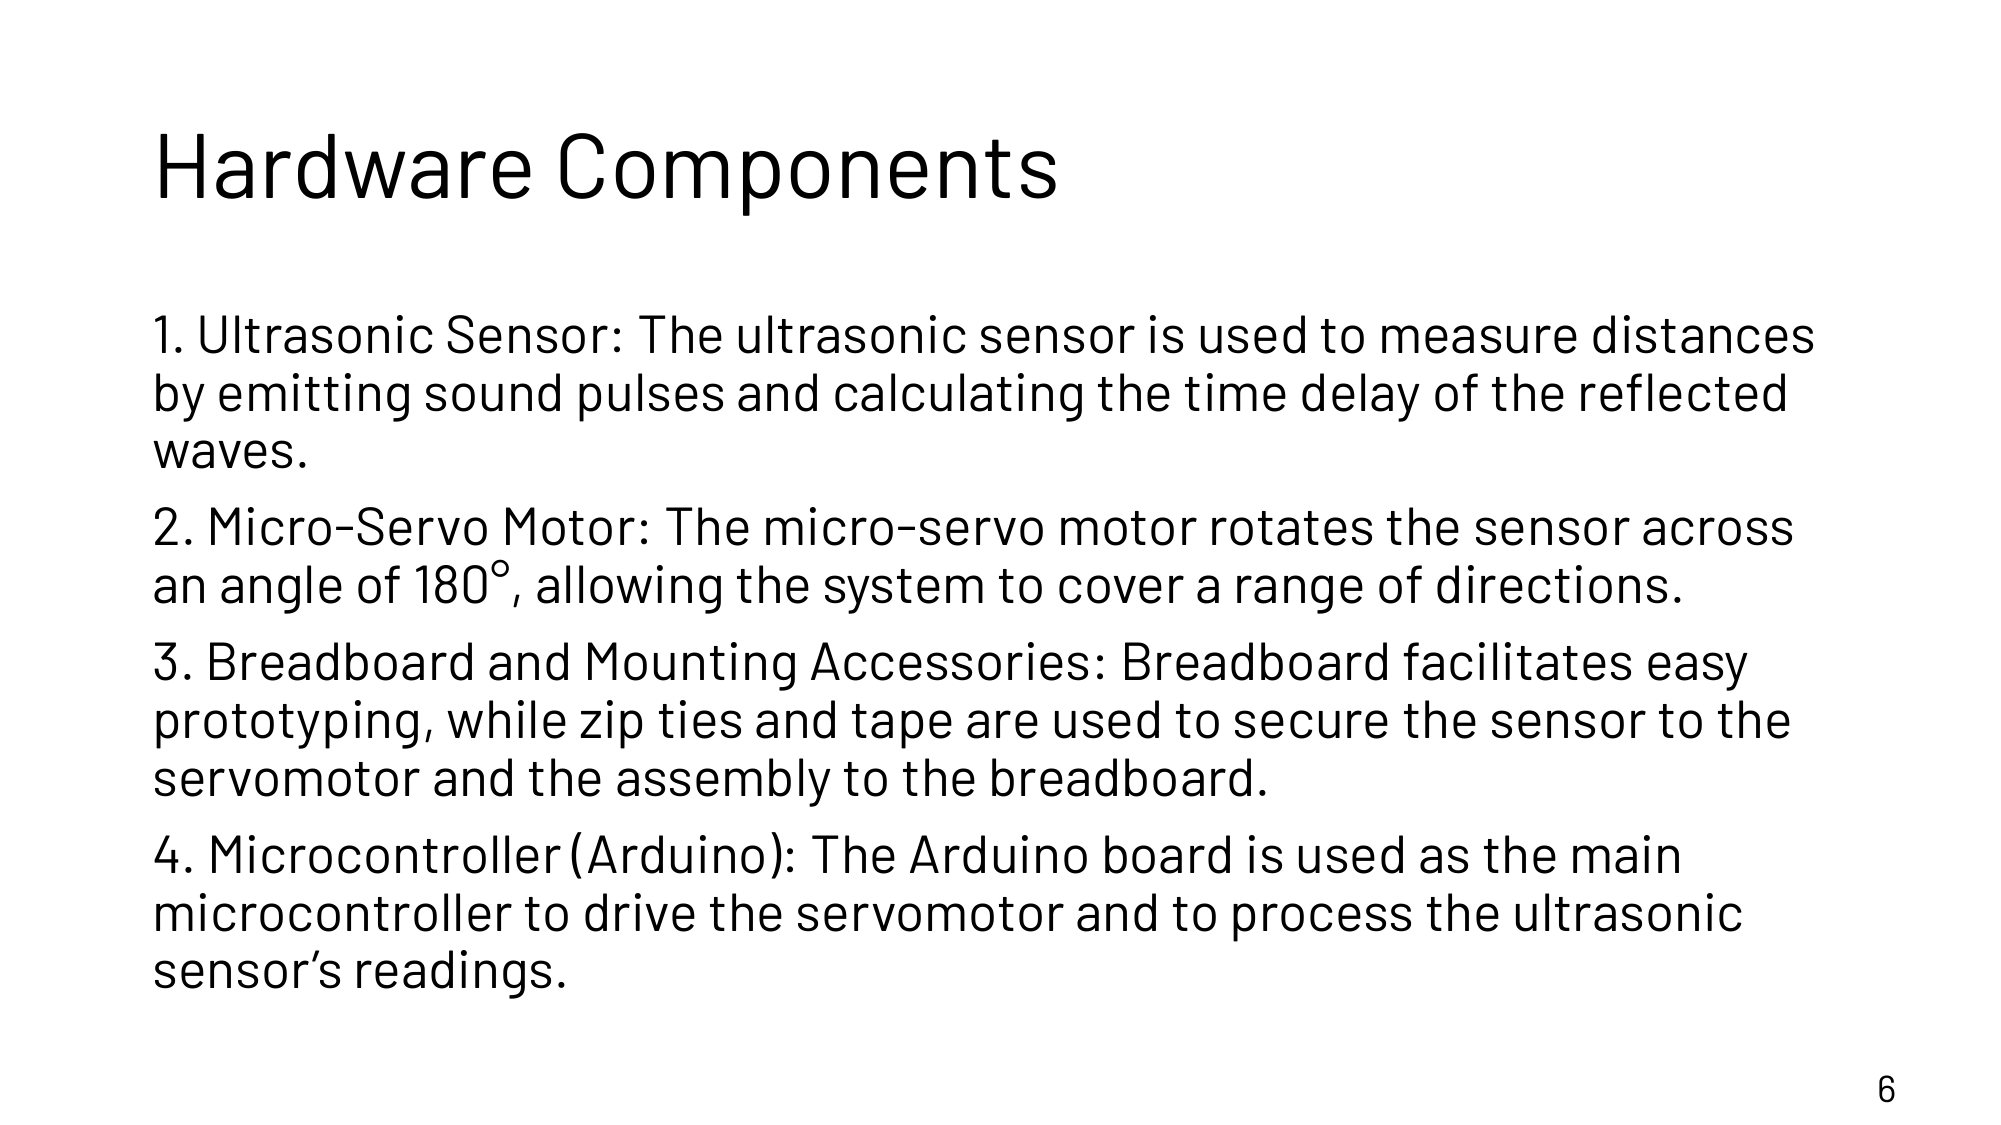

# Hardware Components
1. Ultrasonic Sensor: The ultrasonic sensor is used to measure distances by emitting sound pulses and calculating the time delay of the reflected waves.
2. Micro-Servo Motor: The micro-servo motor rotates the sensor across an angle of 180°, allowing the system to cover a range of directions.
3. Breadboard and Mounting Accessories: Breadboard facilitates easy prototyping, while zip ties and tape are used to secure the sensor to the servomotor and the assembly to the breadboard.
4. Microcontroller (Arduino): The Arduino board is used as the main microcontroller to drive the servomotor and to process the ultrasonic sensor’s readings.
6